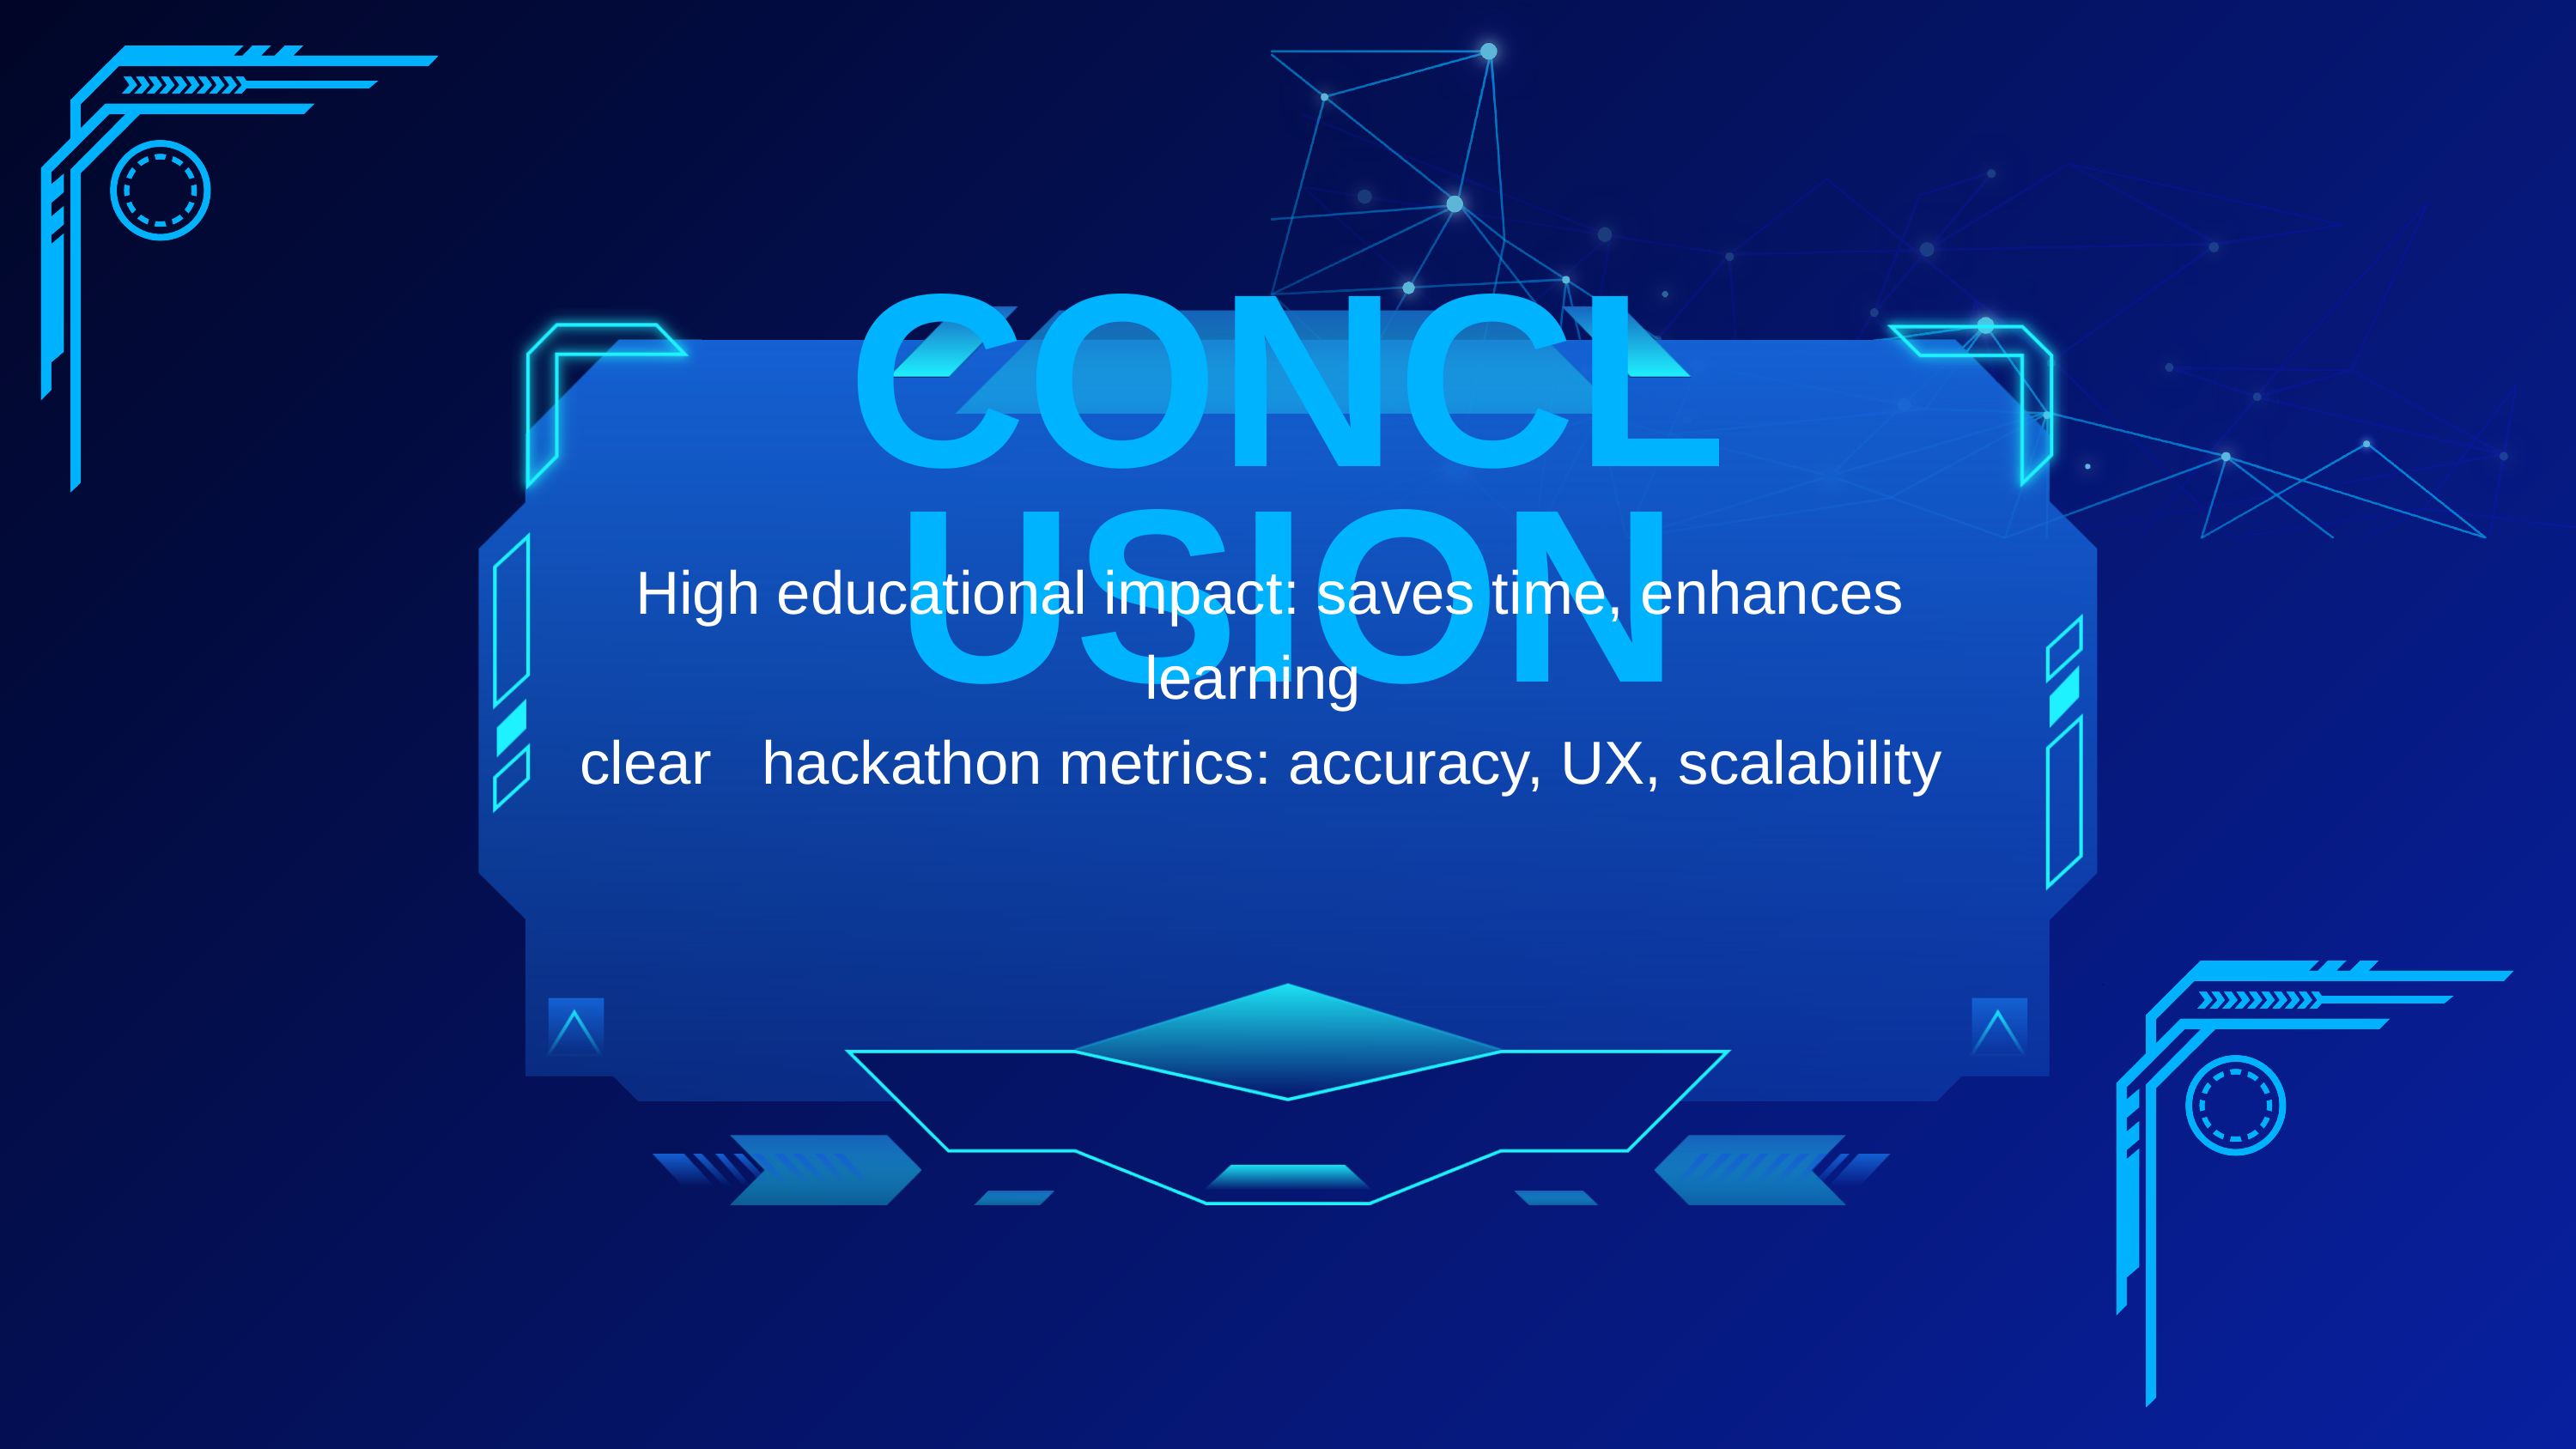

CONCLUSION

High educational impact: saves time, enhances learning
 clear   hackathon metrics: accuracy, UX, scalability